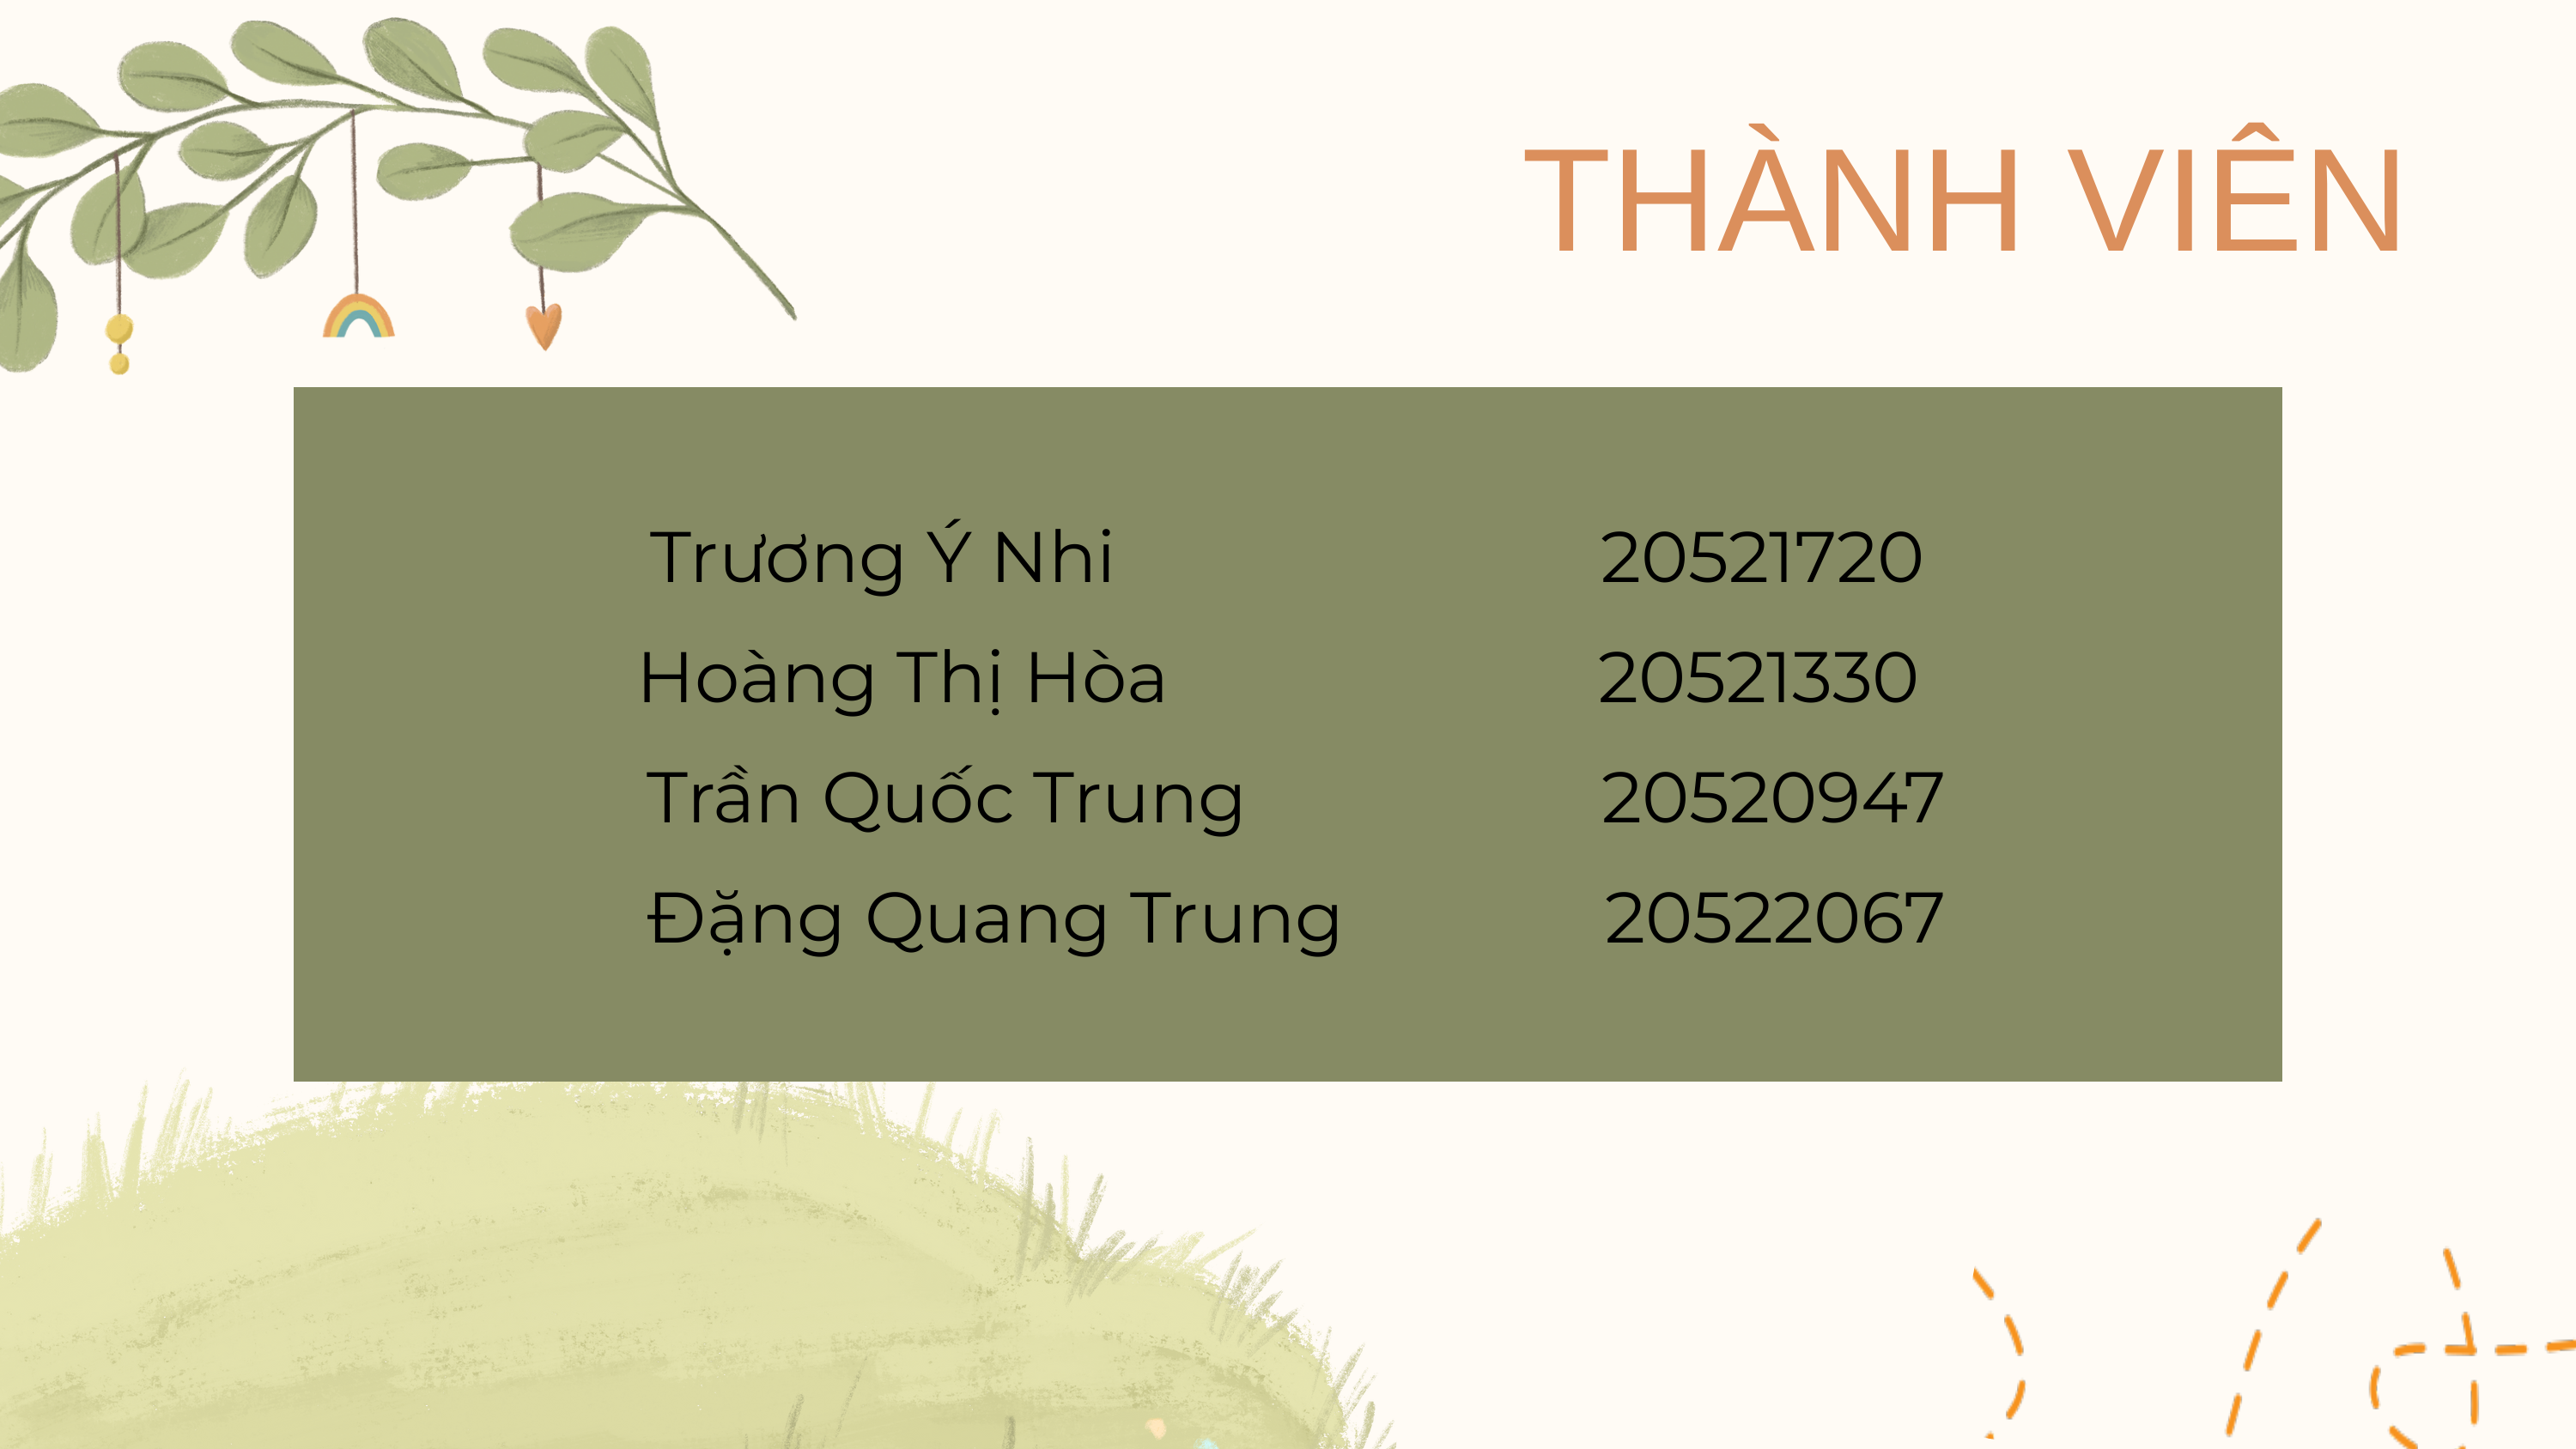

THÀNH VIÊN

Trương Ý Nhi                          20521720
Hoàng Thị Hòa                       20521330
 Trần Quốc Trung                   20520947
 Đặng Quang Trung              20522067